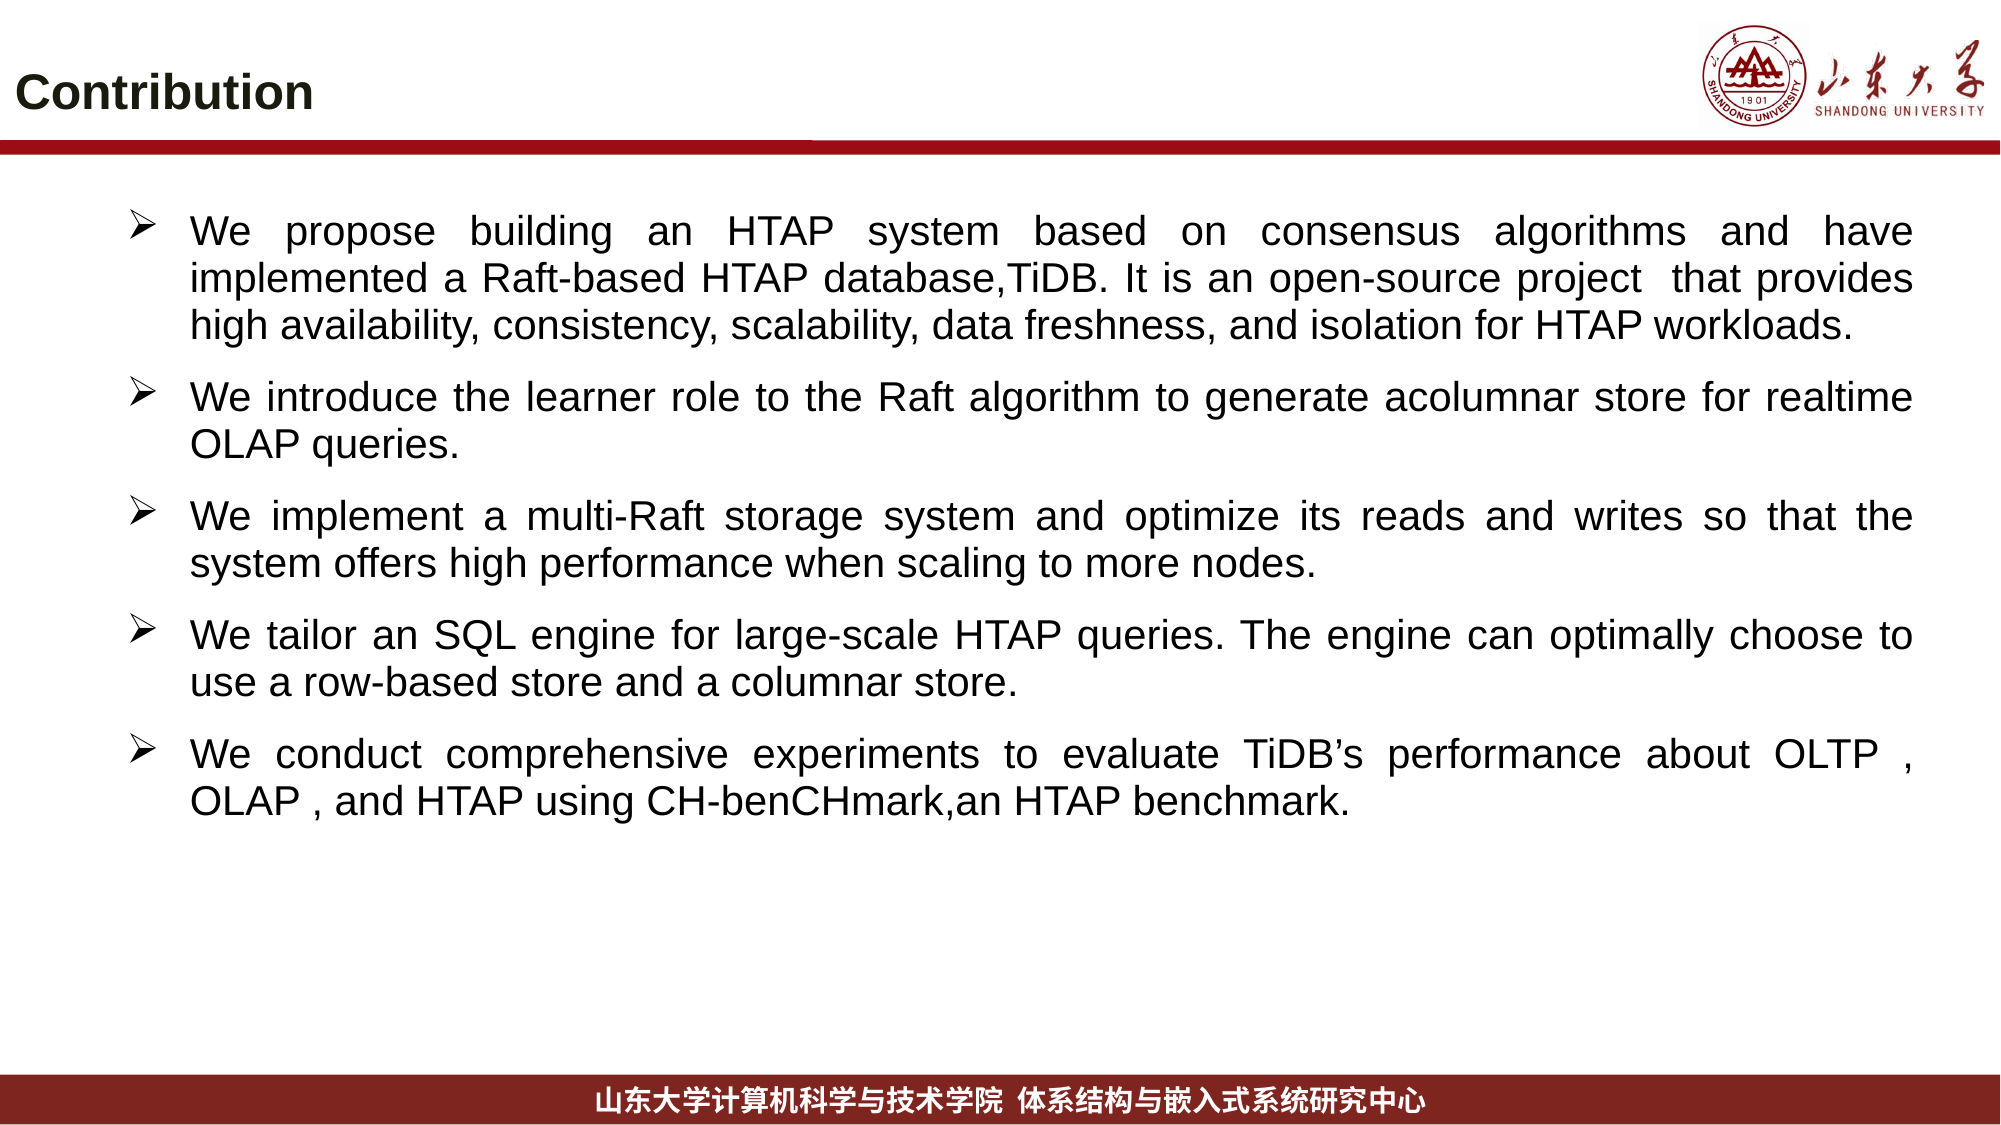

# Contribution
We propose building an HTAP system based on consensus algorithms and have implemented a Raft-based HTAP database,TiDB. It is an open-source project  that provides high availability, consistency, scalability, data freshness, and isolation for HTAP workloads.
We introduce the learner role to the Raft algorithm to generate acolumnar store for realtime OLAP queries.
We implement a multi-Raft storage system and optimize its reads and writes so that the system offers high performance when scaling to more nodes.
We tailor an SQL engine for large-scale HTAP queries. The engine can optimally choose to use a row-based store and a columnar store.
We conduct comprehensive experiments to evaluate TiDB’s performance about OLTP , OLAP , and HTAP using CH-benCHmark,an HTAP benchmark.